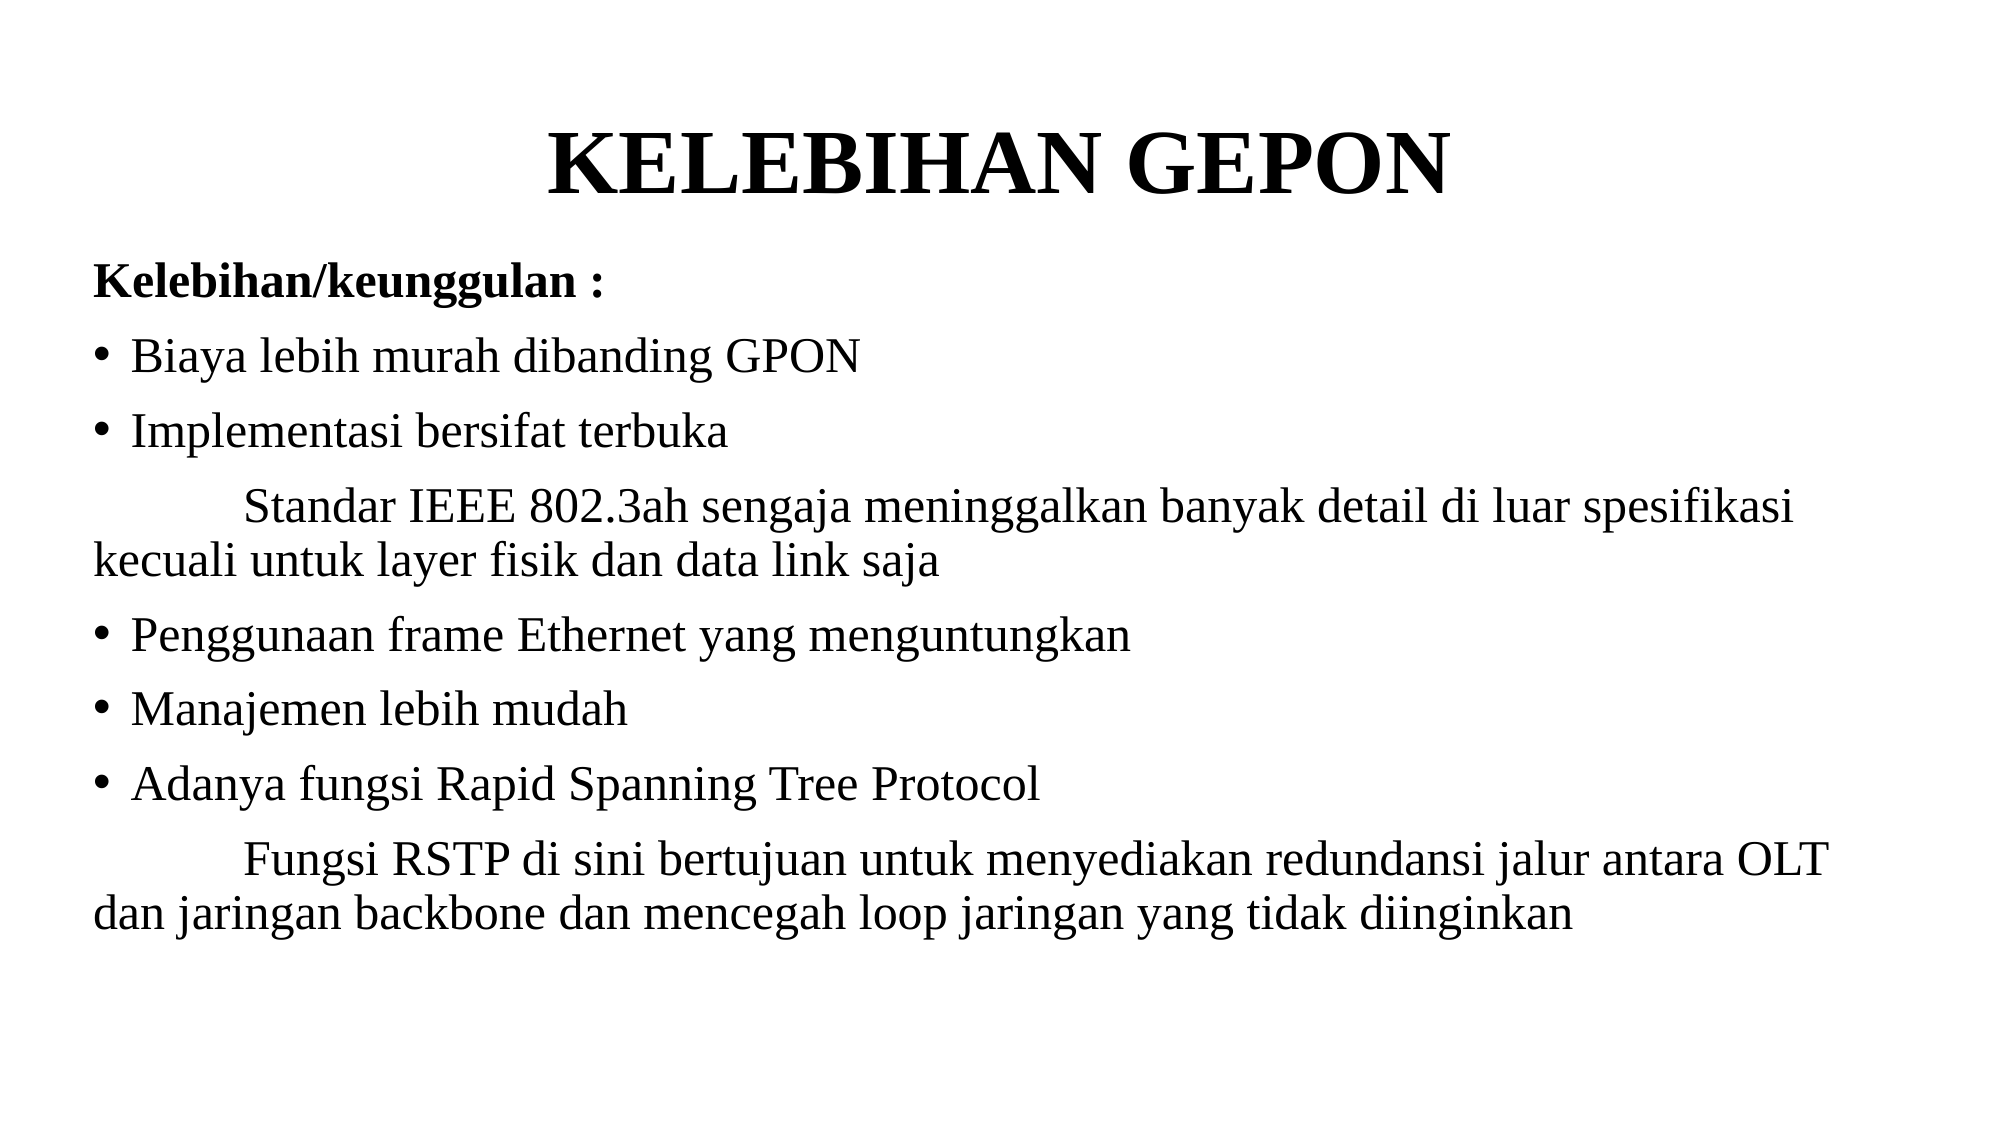

# KELEBIHAN GEPON
Kelebihan/keunggulan :
Biaya lebih murah dibanding GPON
Implementasi bersifat terbuka
	Standar IEEE 802.3ah sengaja meninggalkan banyak detail di luar spesifikasi kecuali untuk layer fisik dan data link saja
Penggunaan frame Ethernet yang menguntungkan
Manajemen lebih mudah
Adanya fungsi Rapid Spanning Tree Protocol
	Fungsi RSTP di sini bertujuan untuk menyediakan redundansi jalur antara OLT dan jaringan backbone dan mencegah loop jaringan yang tidak diinginkan